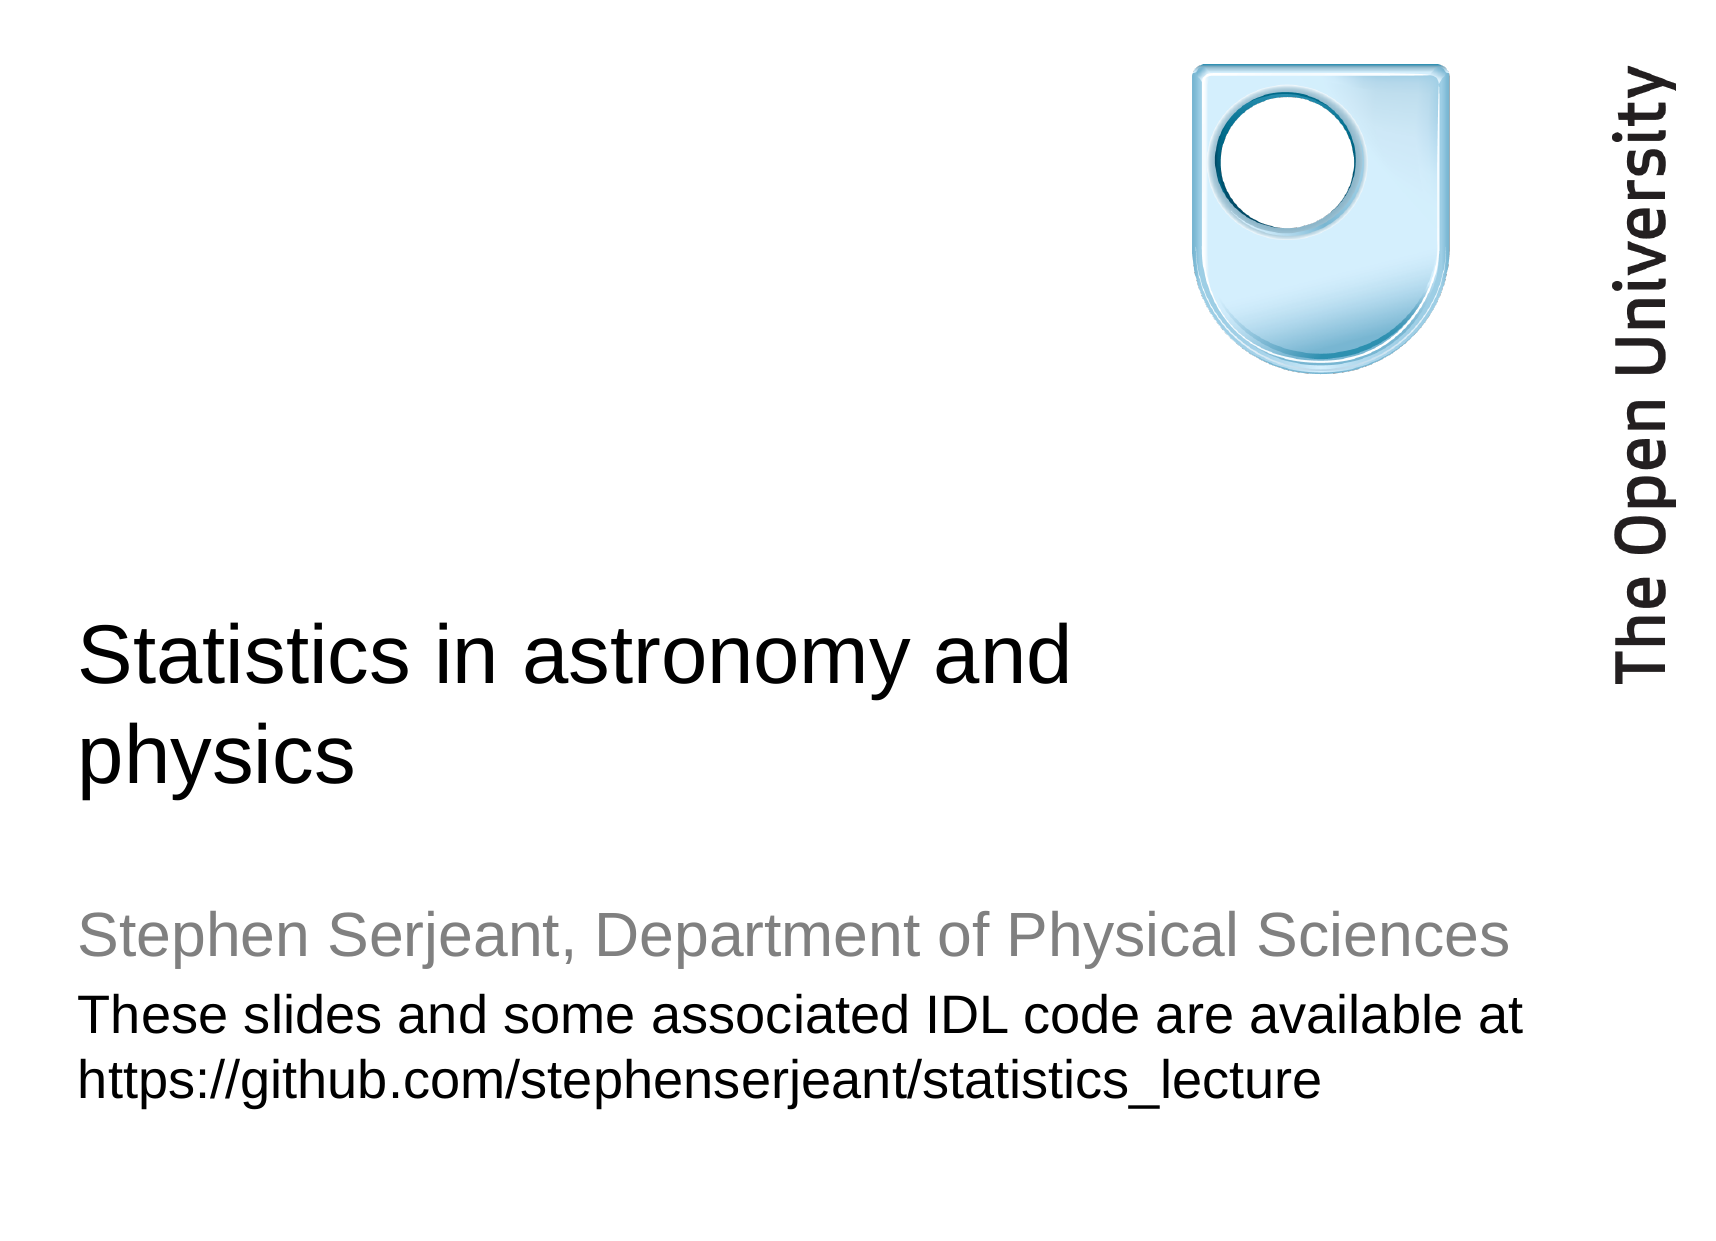

# Statistics in astronomy and physics
Stephen Serjeant, Department of Physical Sciences
These slides and some associated IDL code are available at https://github.com/stephenserjeant/statistics_lecture